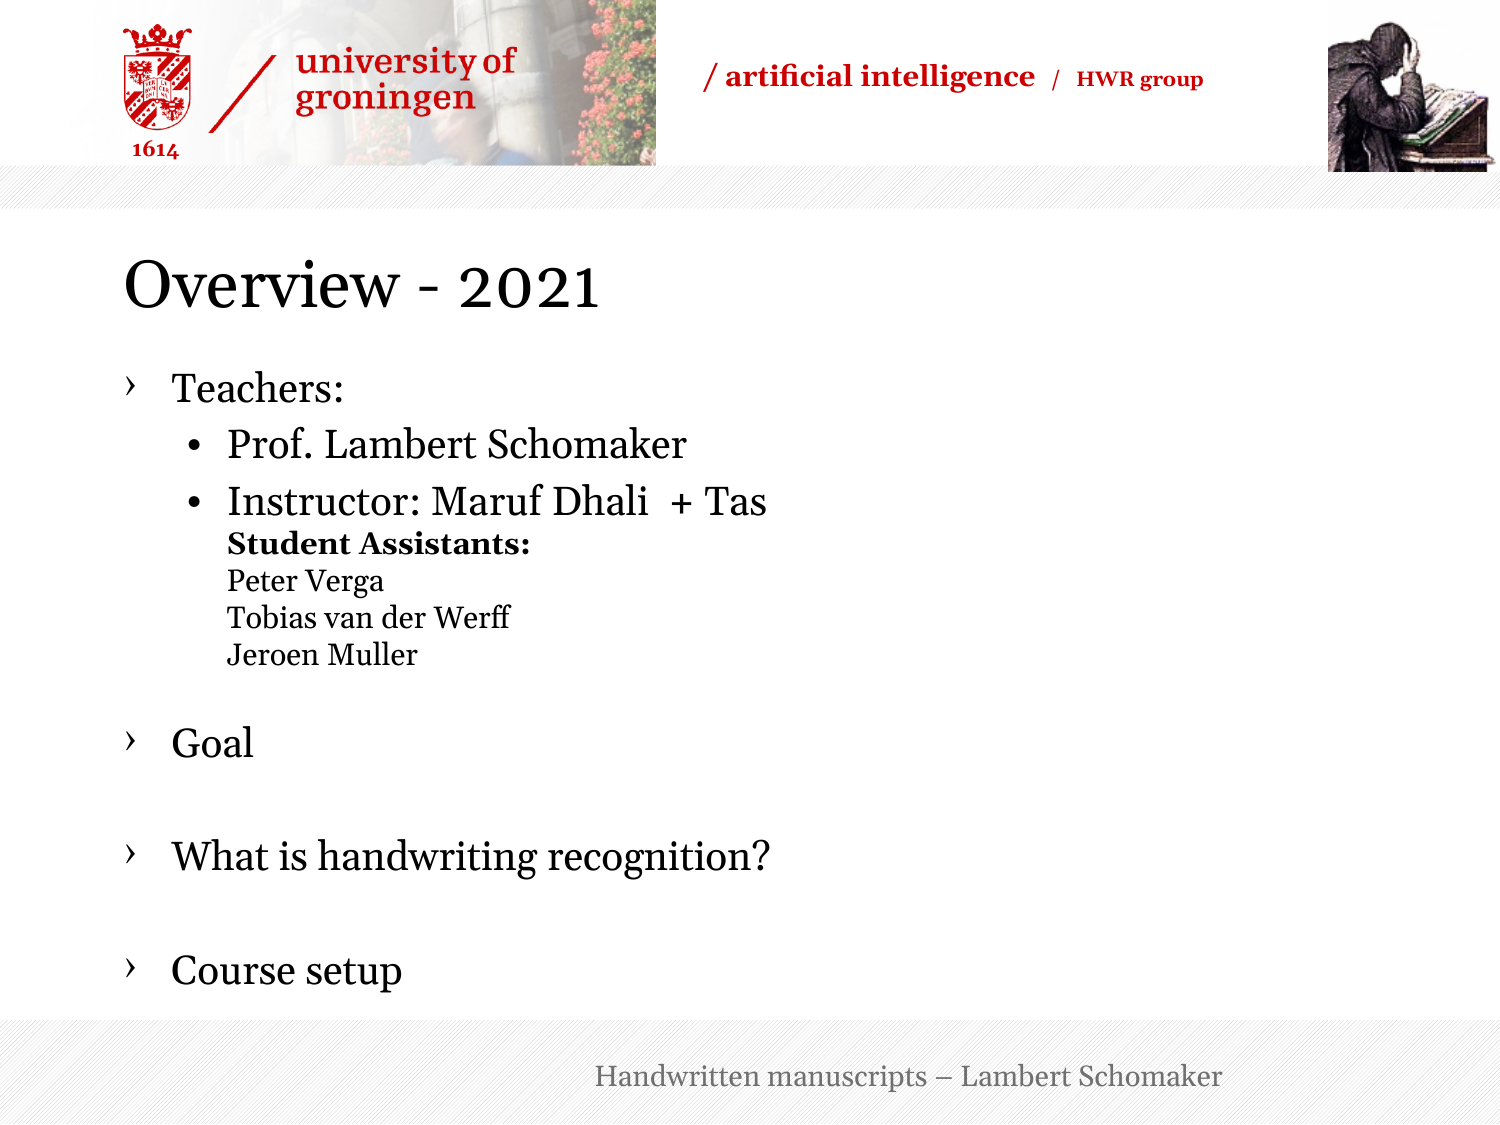

# Overview - 2021
Teachers:
Prof. Lambert Schomaker
Instructor: Maruf Dhali  + Tas
Student Assistants:
Peter Verga
Tobias van der Werff
Jeroen Muller
Goal

What is handwriting recognition?

Course setup
Handwritten manuscripts – Lambert Schomaker